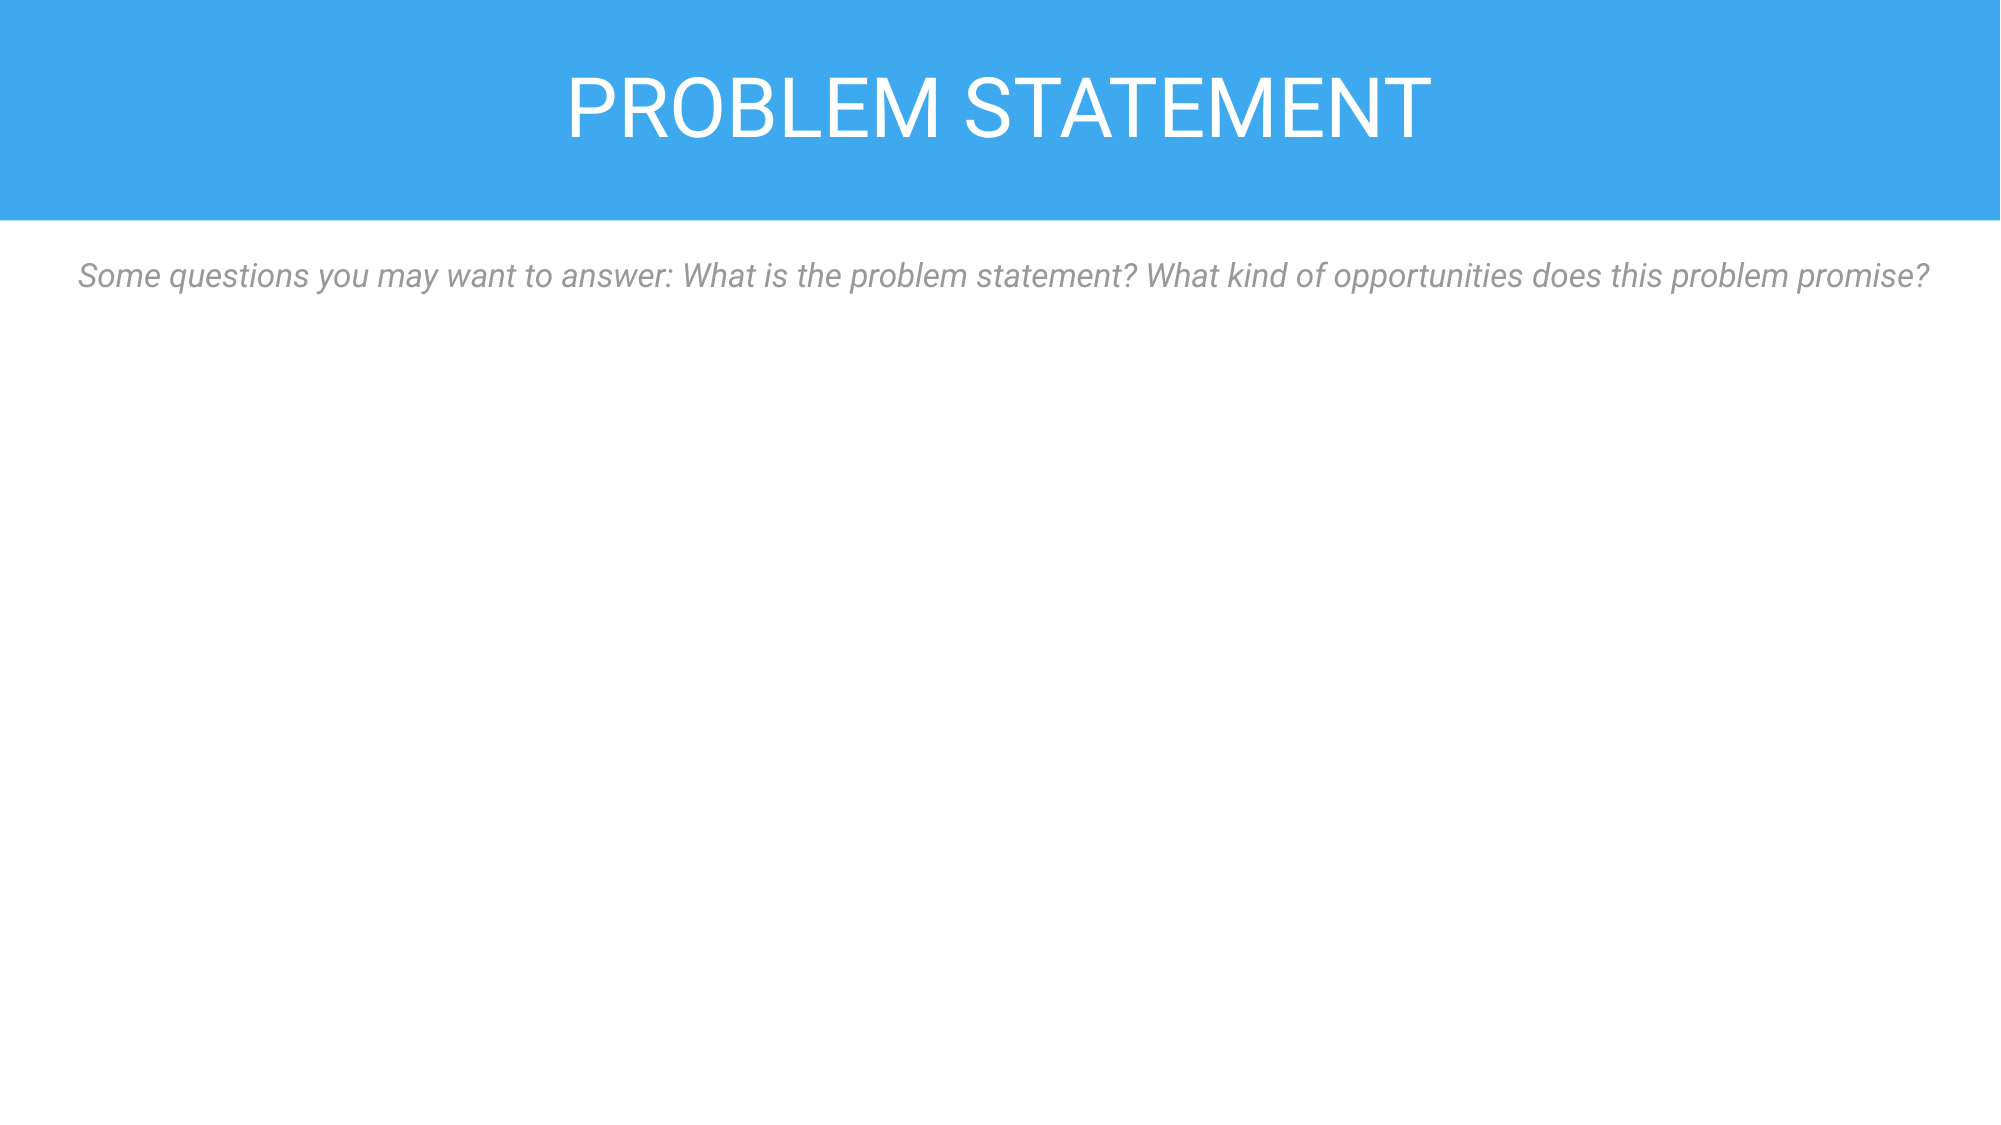

# PROBLEM STATEMENT
Some questions you may want to answer: What is the problem statement? What kind of opportunities does this problem promise?